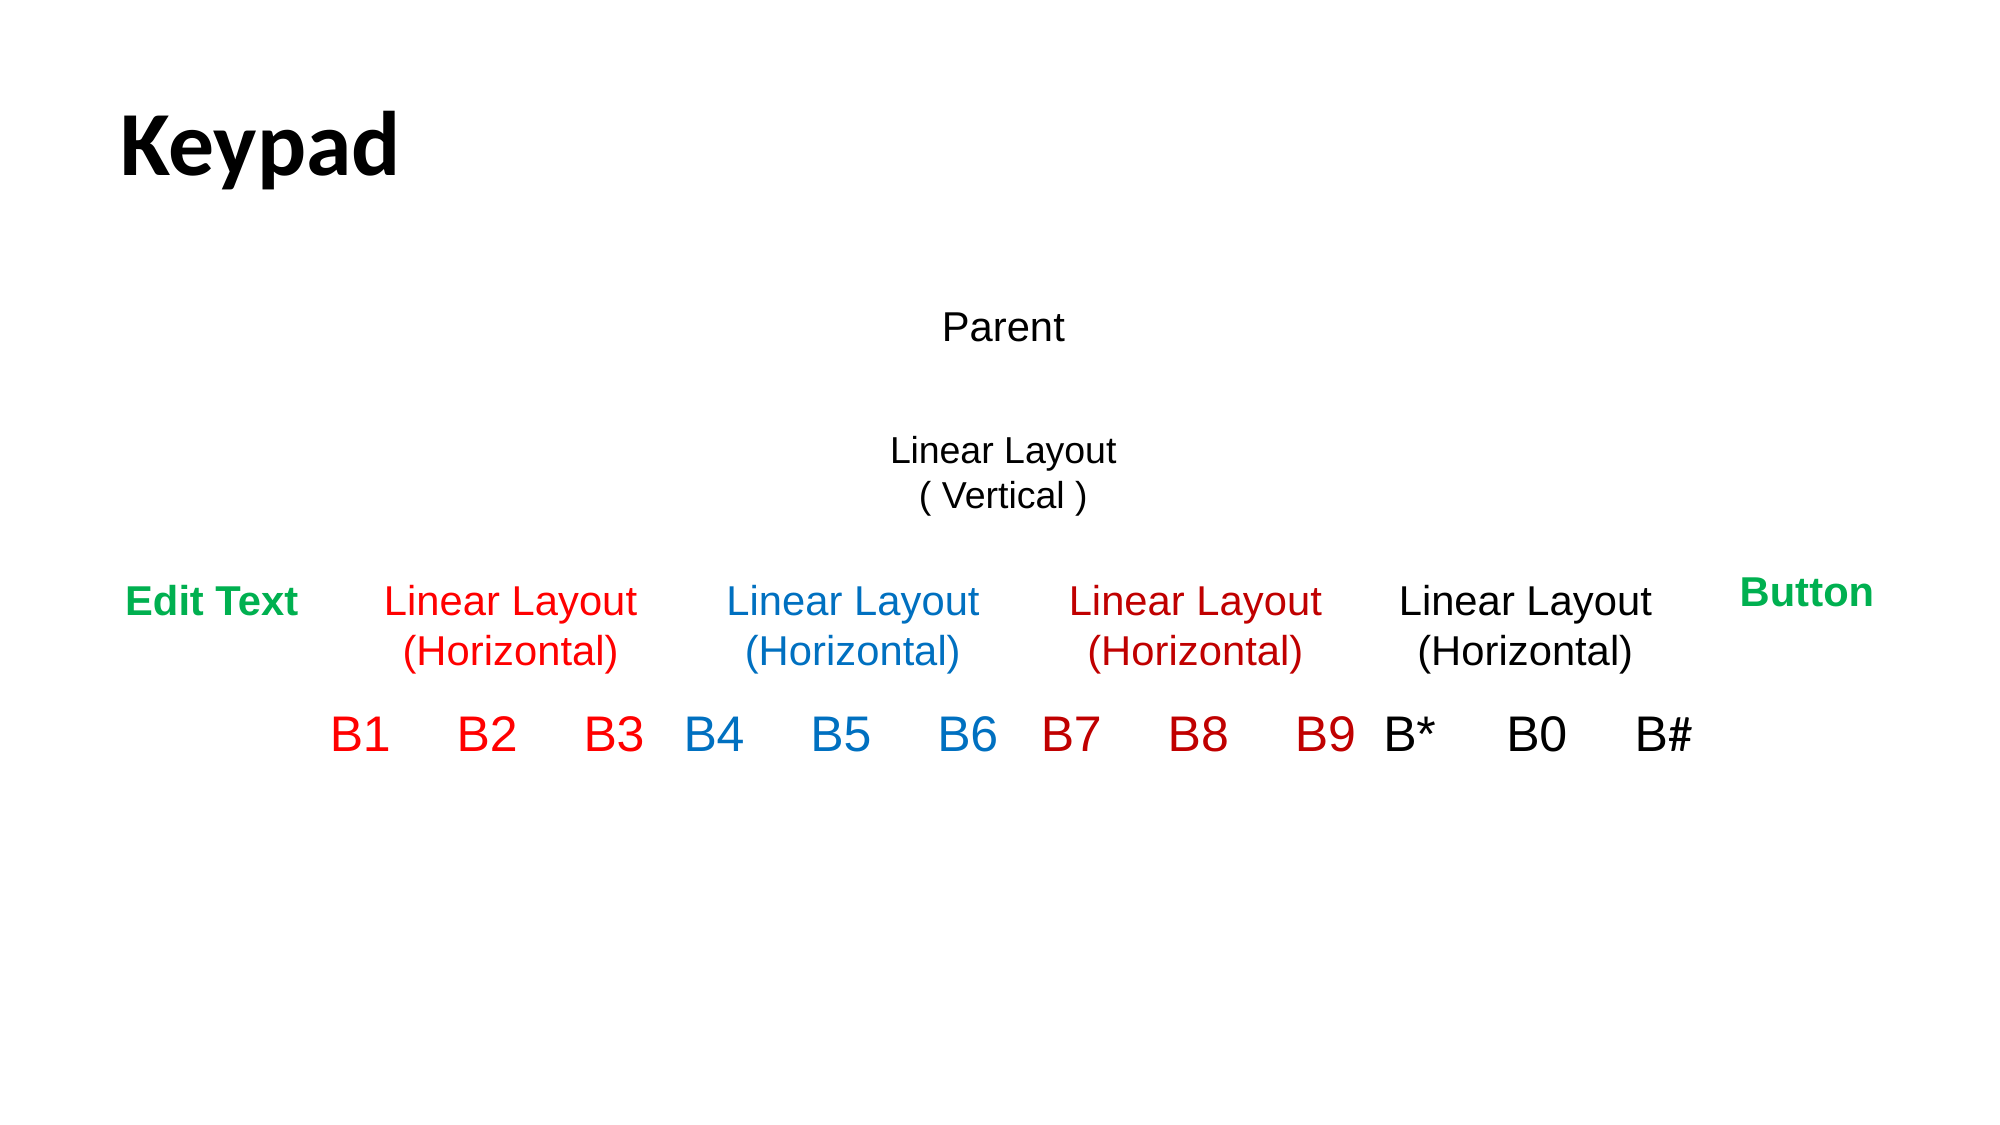

# Keypad
Parent
Linear Layout
( Vertical )
Linear Layout
(Horizontal)
Linear Layout
(Horizontal)
Linear Layout
(Horizontal)
Linear Layout
(Horizontal)
B1
B2
B3
B4
B5
B6
B7
B8
B9
B*
B0
B#
Button
Edit Text